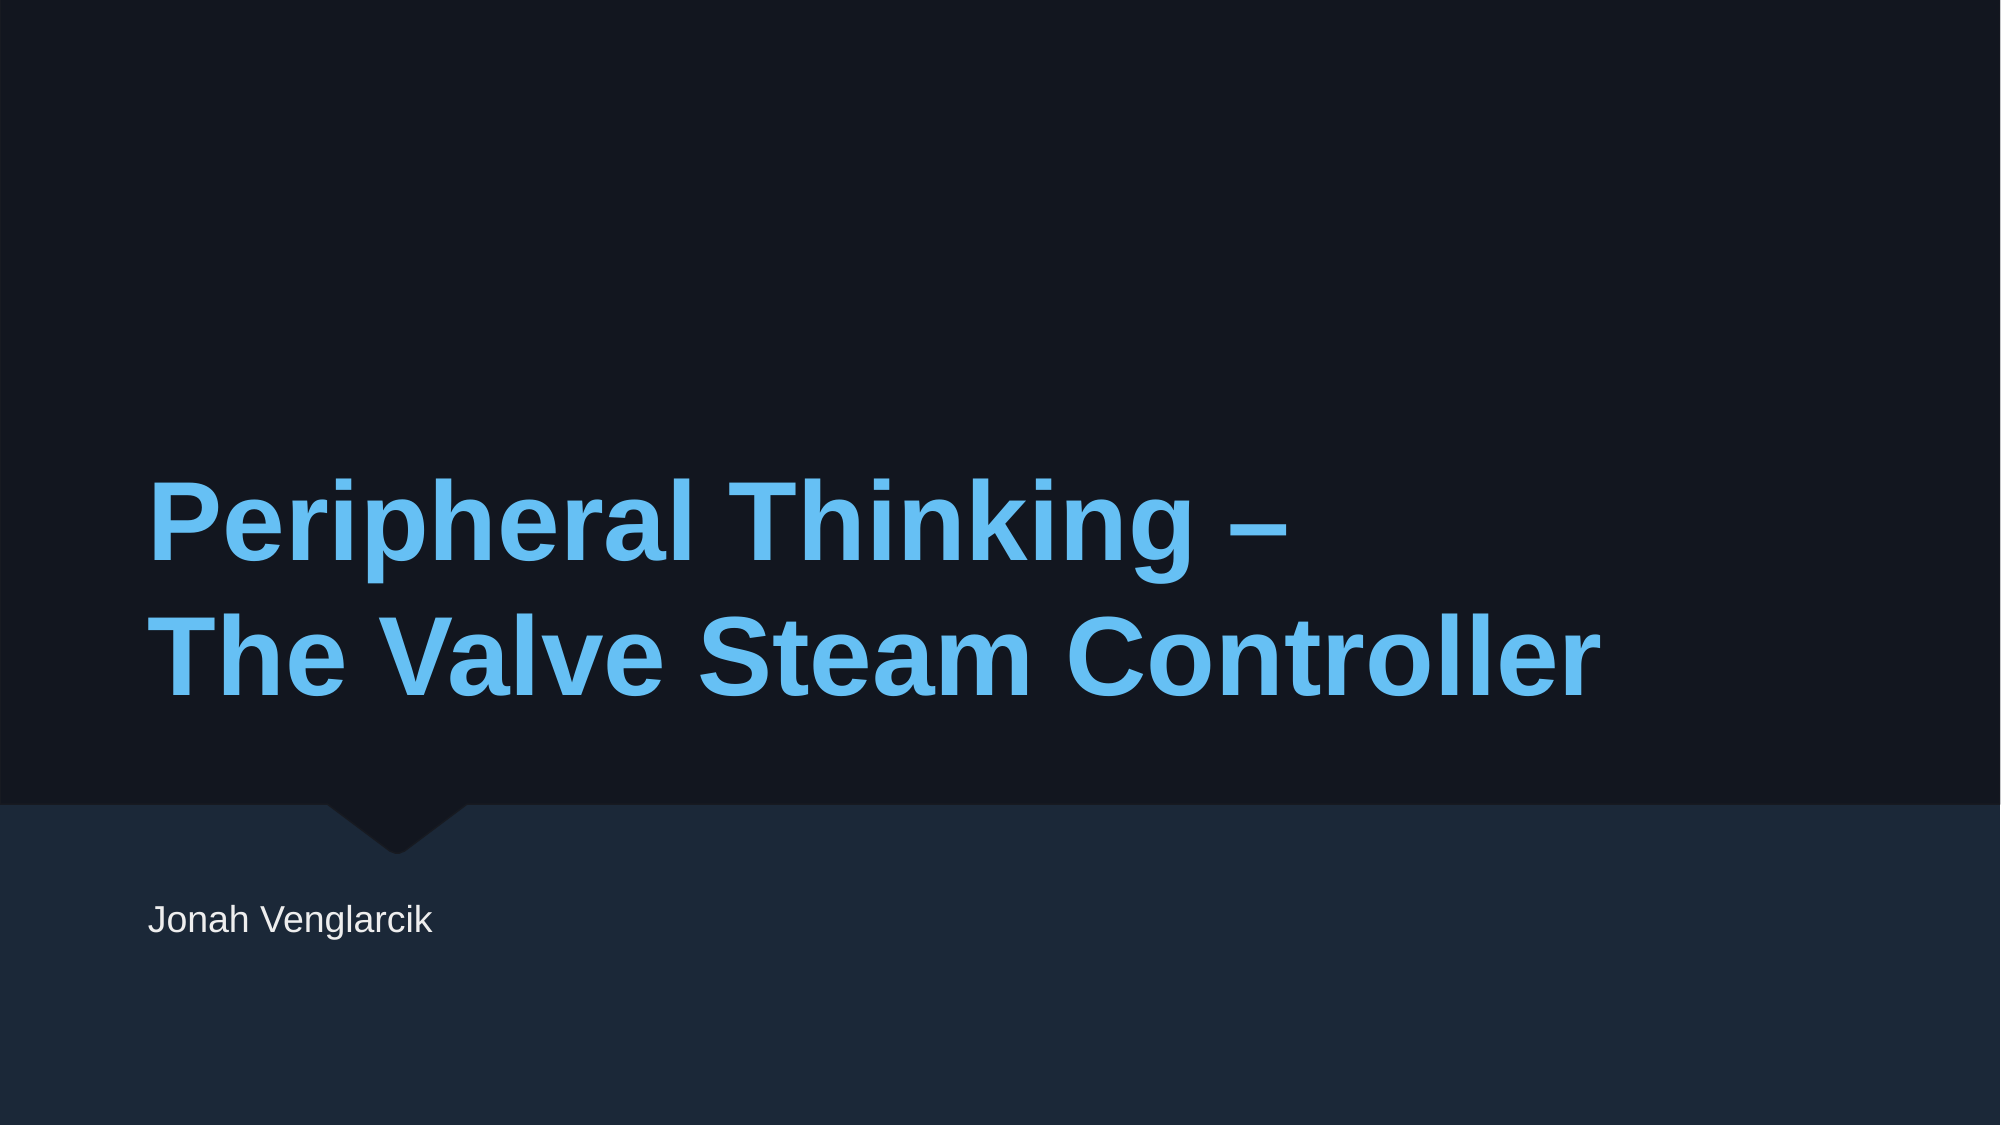

# Peripheral Thinking – The Valve Steam Controller
Jonah Venglarcik